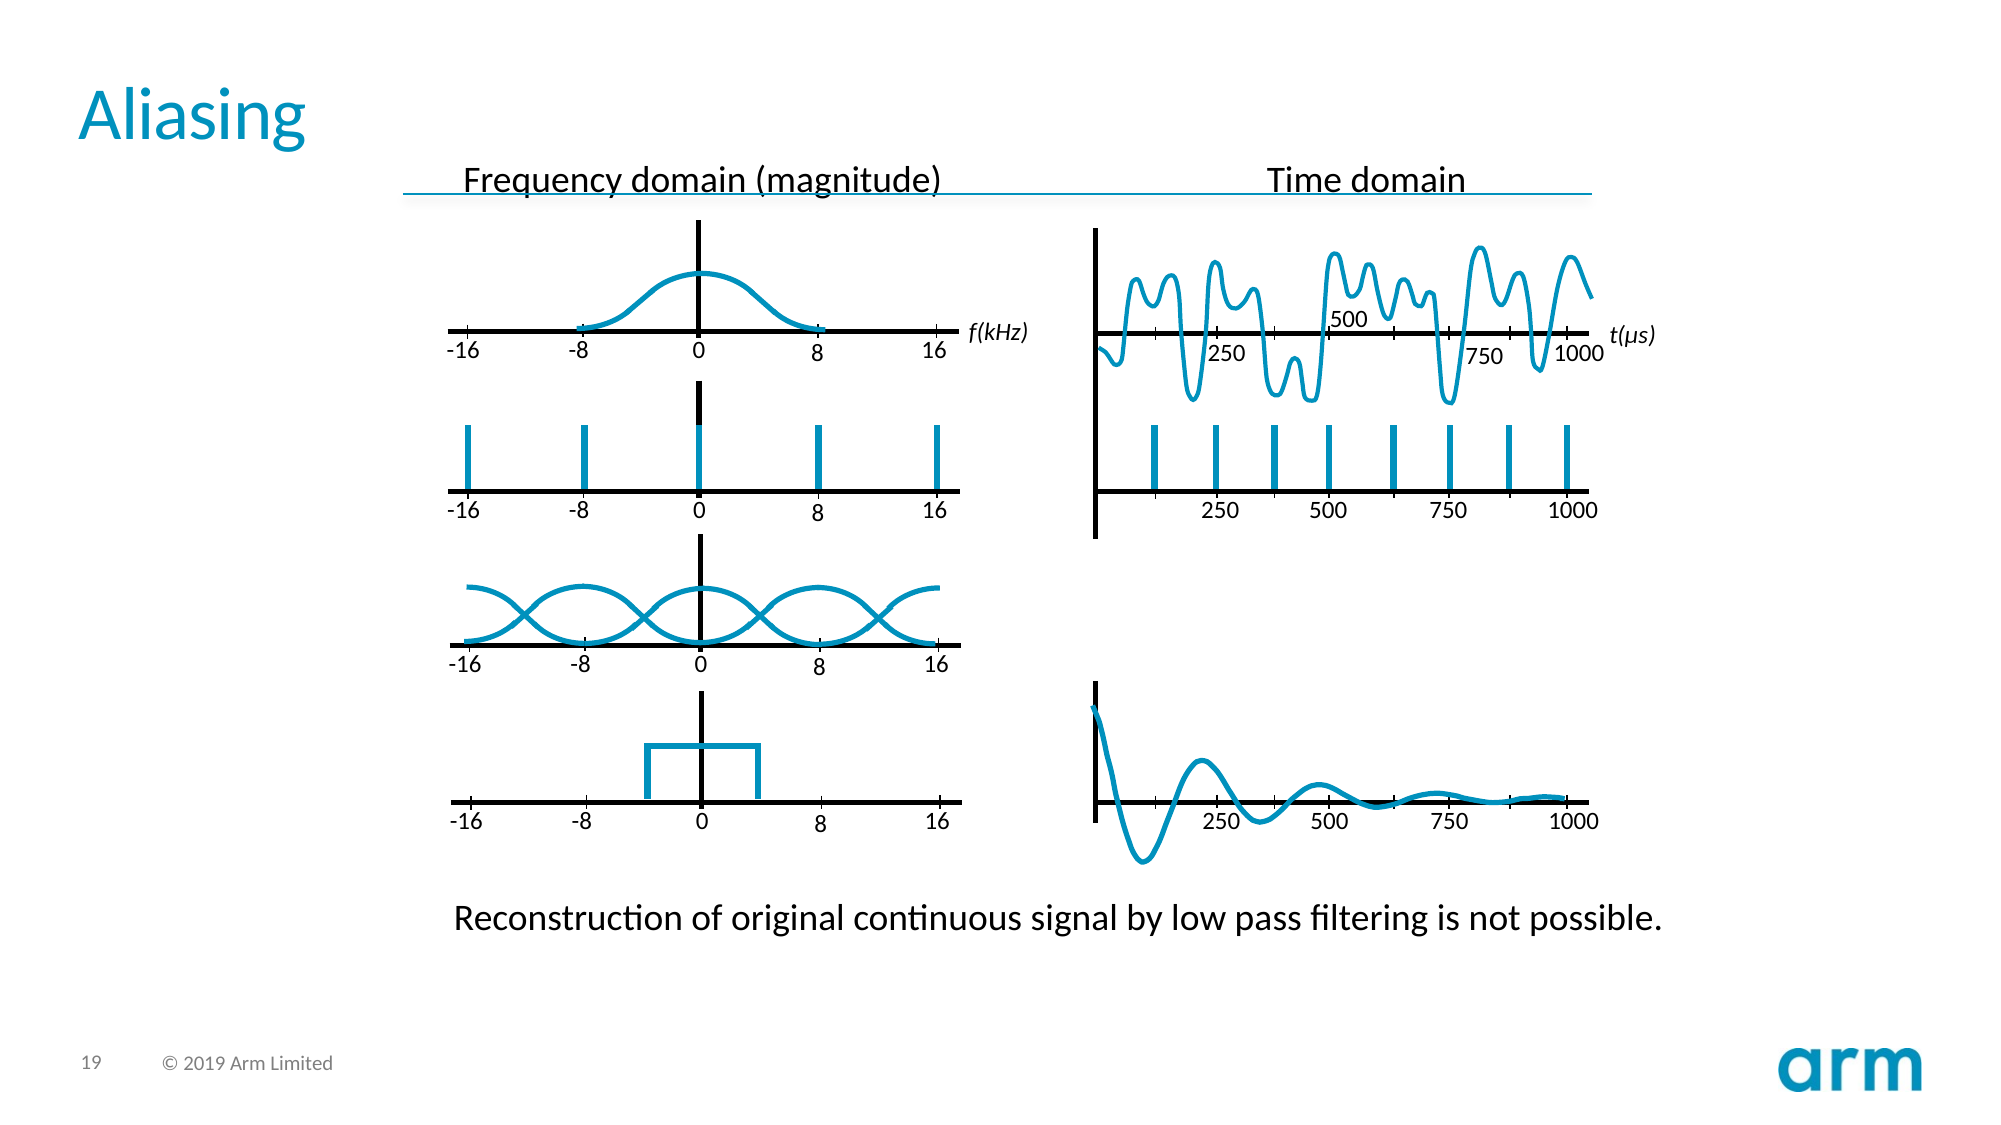

# Aliasing
Frequency domain (magnitude)
Time domain
16
-16
-8
0
8

500
250
1000
750
f(kHz)
t(µs)
16
-16
-8
0
8
250
500
750
1000
16
-16
-8
0
8

16
-16
-8
0
8

250
500
750
1000
Reconstruction of original continuous signal by low pass filtering is not possible.